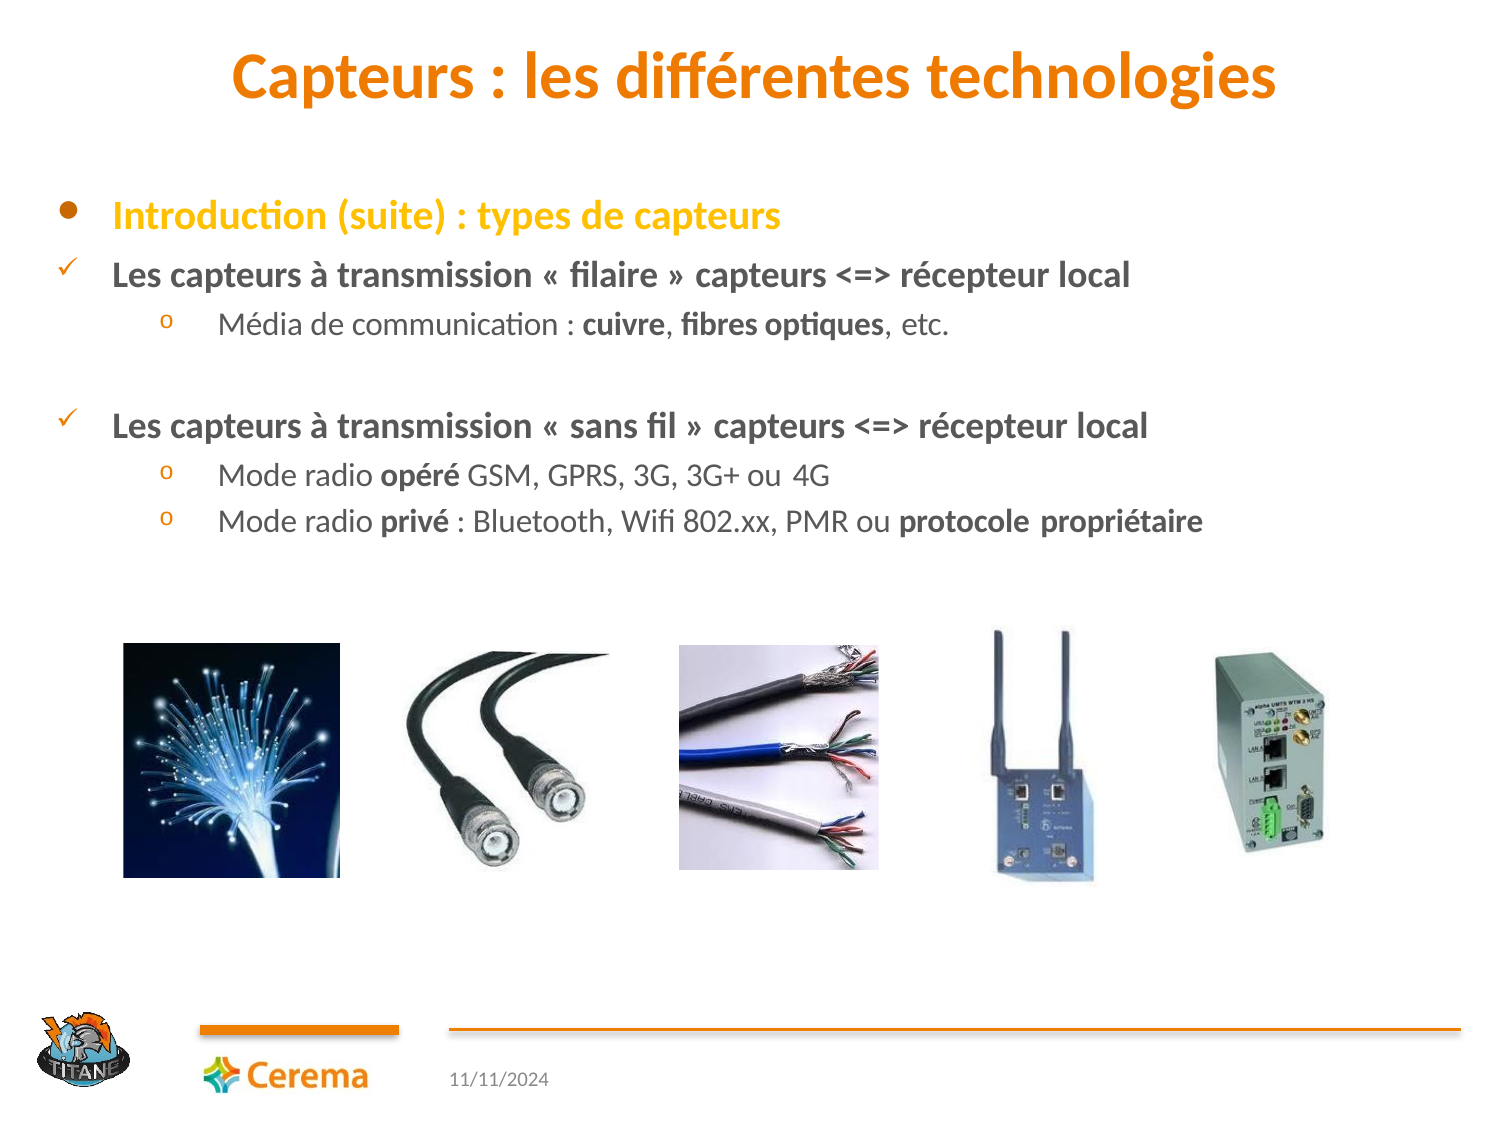

# Capteurs : les différentes technologies
Introduction (suite) : types de capteurs
Les capteurs à transmission « filaire » capteurs <=> récepteur local
Média de communication : cuivre, fibres optiques, etc.

Les capteurs à transmission « sans fil » capteurs <=> récepteur local
Mode radio opéré GSM, GPRS, 3G, 3G+ ou 4G
Mode radio privé : Bluetooth, Wifi 802.xx, PMR ou protocole propriétaire